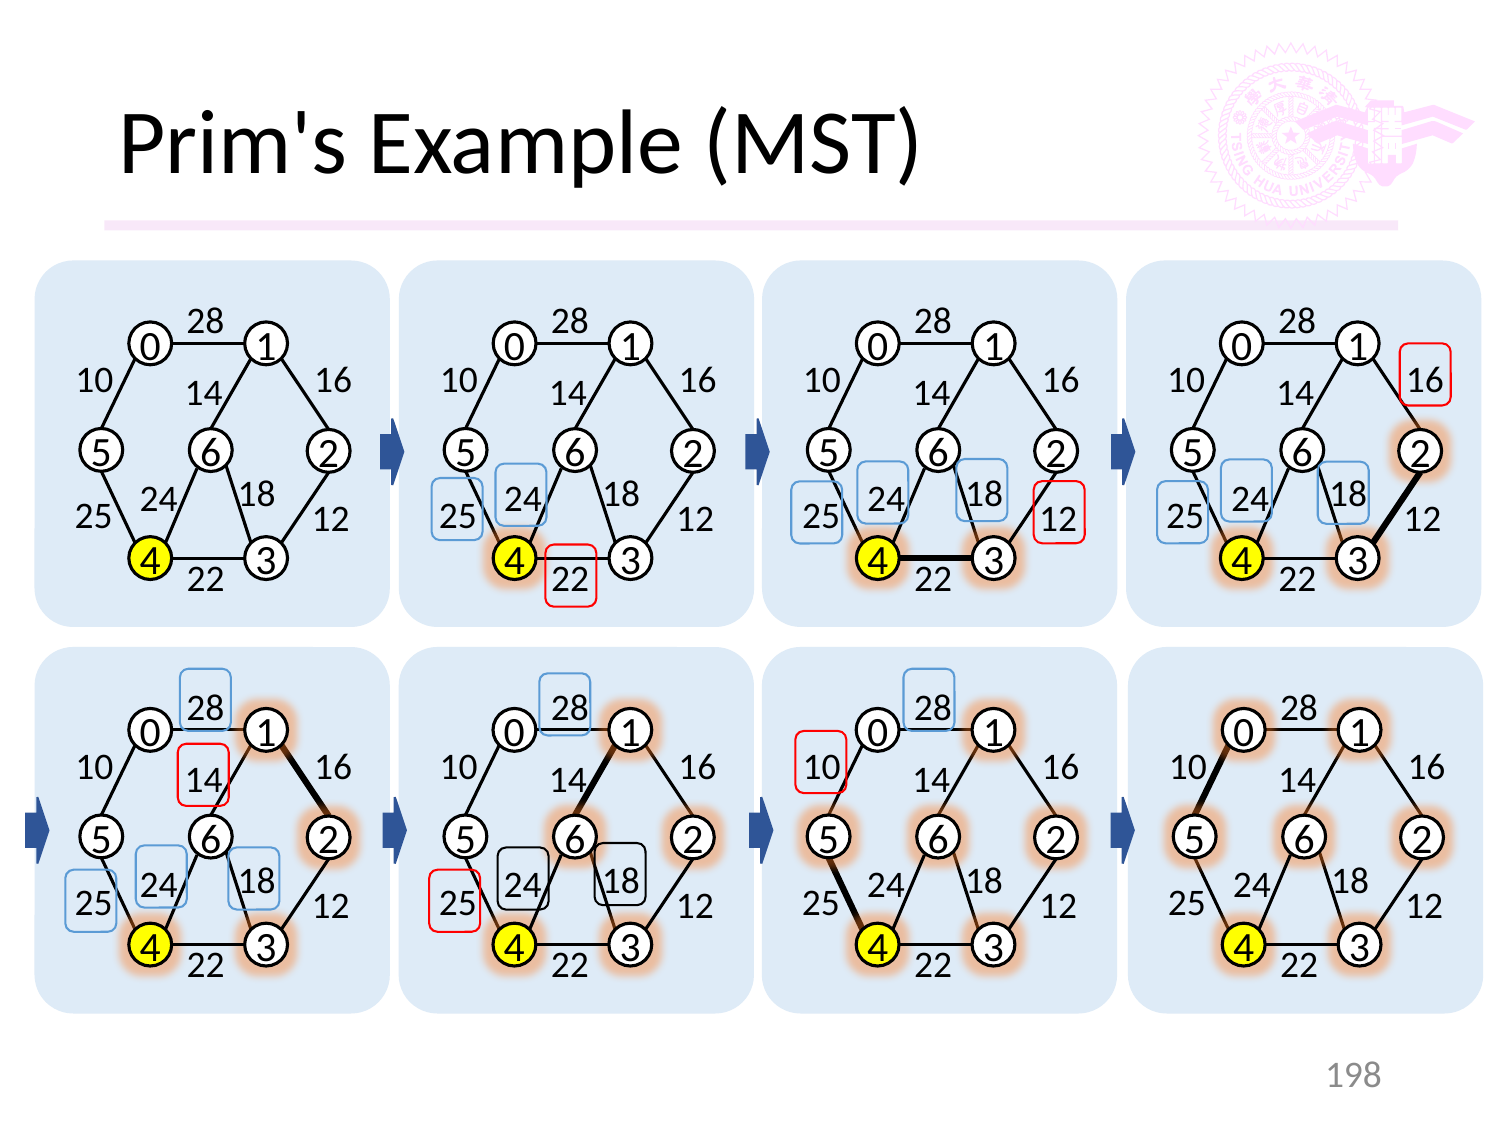

# Prim's Example (MST)

28
28
28
28
0
1
0
1
0
1
0
1

10
10
10
10
16
16
16
16
14
14
14
14
5
5
5
5
6
6
6
6
2
2
2
2

18
18
18
18

24
24
24
24

25
25
25
25
12
12
12
12
4
3
4
3
4
3
4
3

22
22
22
22

28
28
28
28
0
1
0
1
0
1
0
1

10
10
10
10
16
16
16
16

14
14
14
14
5
5
5
5
6
6
6
6
2
2
2
2

18
18
18
18
24
24
24
24

25
25
25
25
12
12
12
12
4
3
4
3
4
3
4
3
22
22
22
22
198